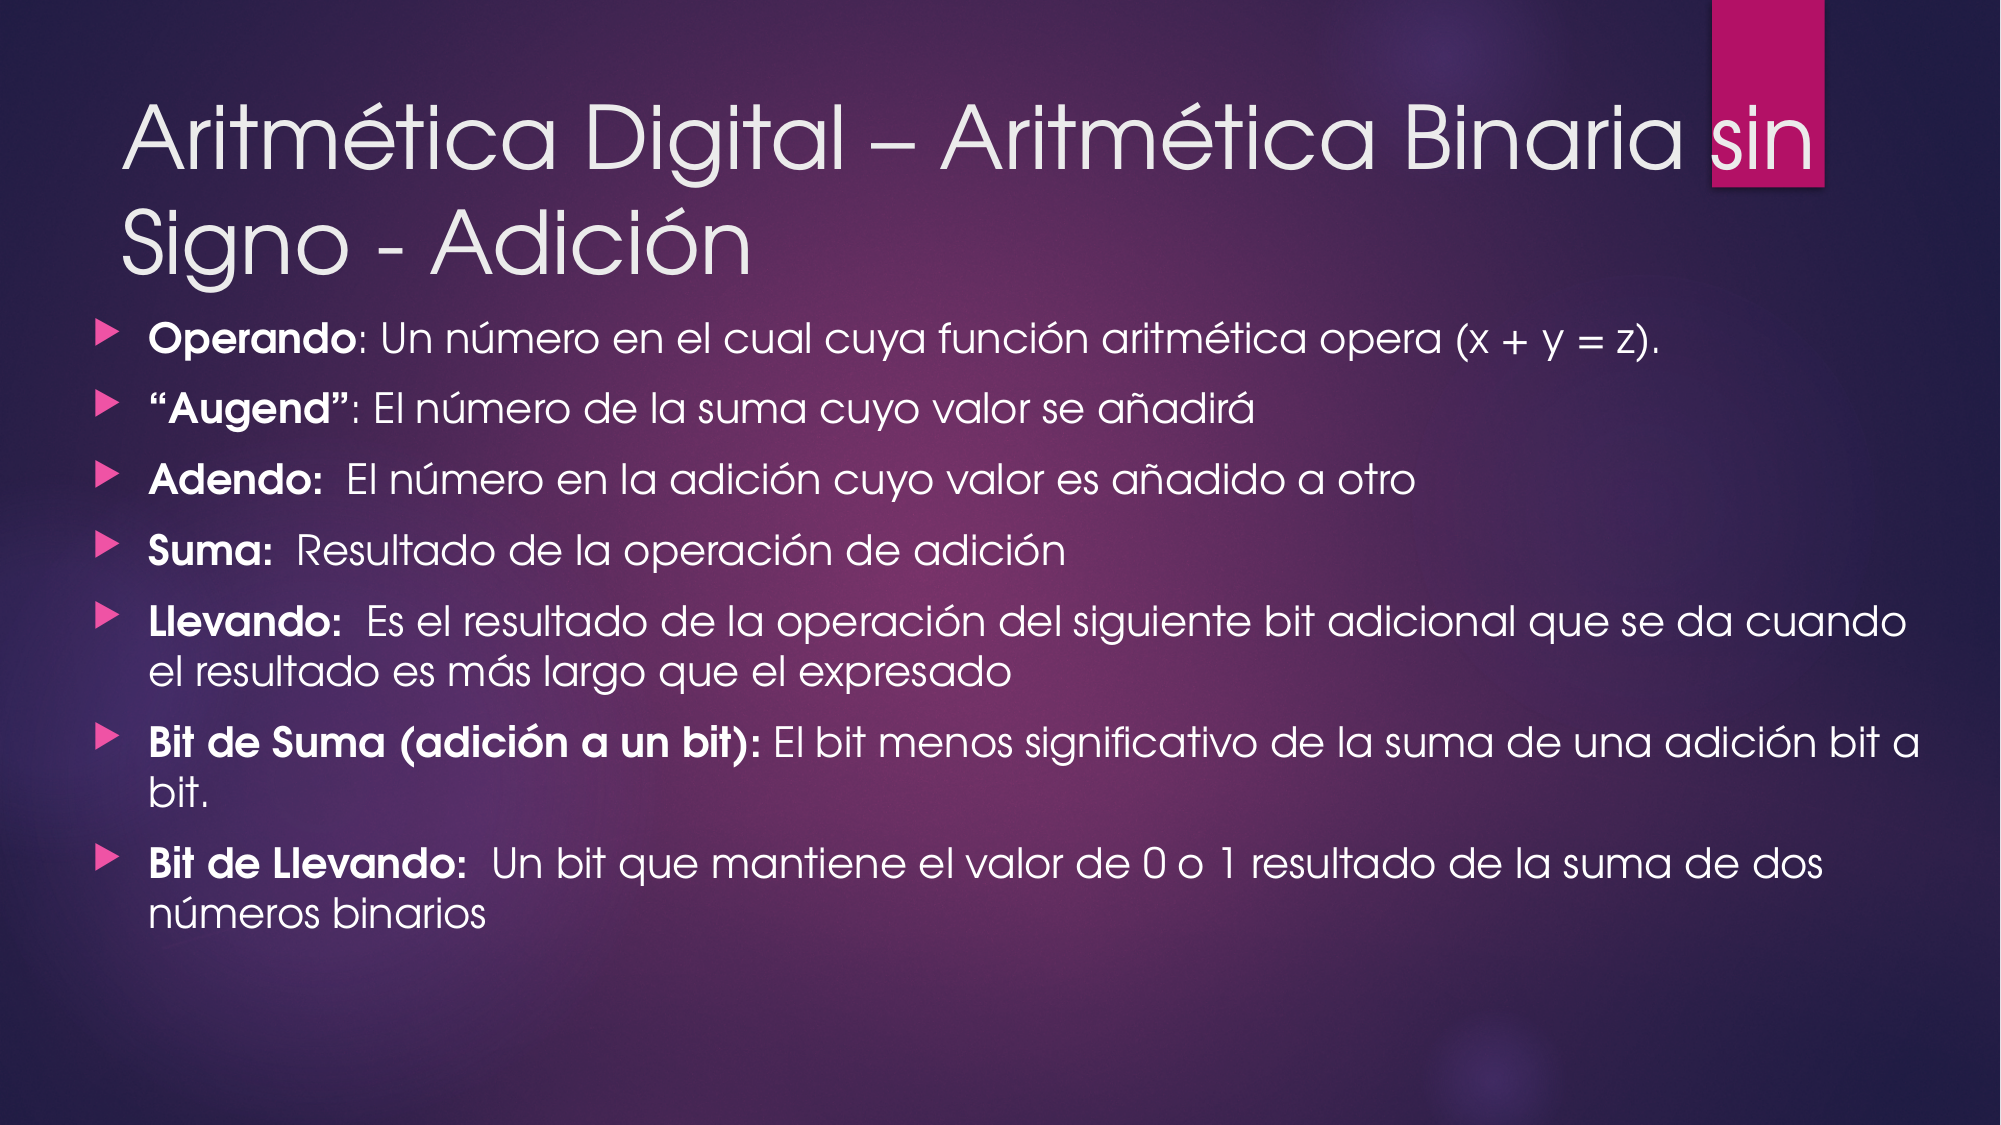

# Aritmética Digital – Aritmética Binaria sin Signo - Adición

Operando: Un número en el cual cuya función aritmética opera (x + y = z).
“Augend”: El número de la suma cuyo valor se añadirá
Adendo:  El número en la adición cuyo valor es añadido a otro
Suma:  Resultado de la operación de adición
Llevando:  Es el resultado de la operación del siguiente bit adicional que se da cuando el resultado es más largo que el expresado
Bit de Suma (adición a un bit): El bit menos significativo de la suma de una adición bit a bit.
Bit de Llevando:  Un bit que mantiene el valor de 0 o 1 resultado de la suma de dos números binarios